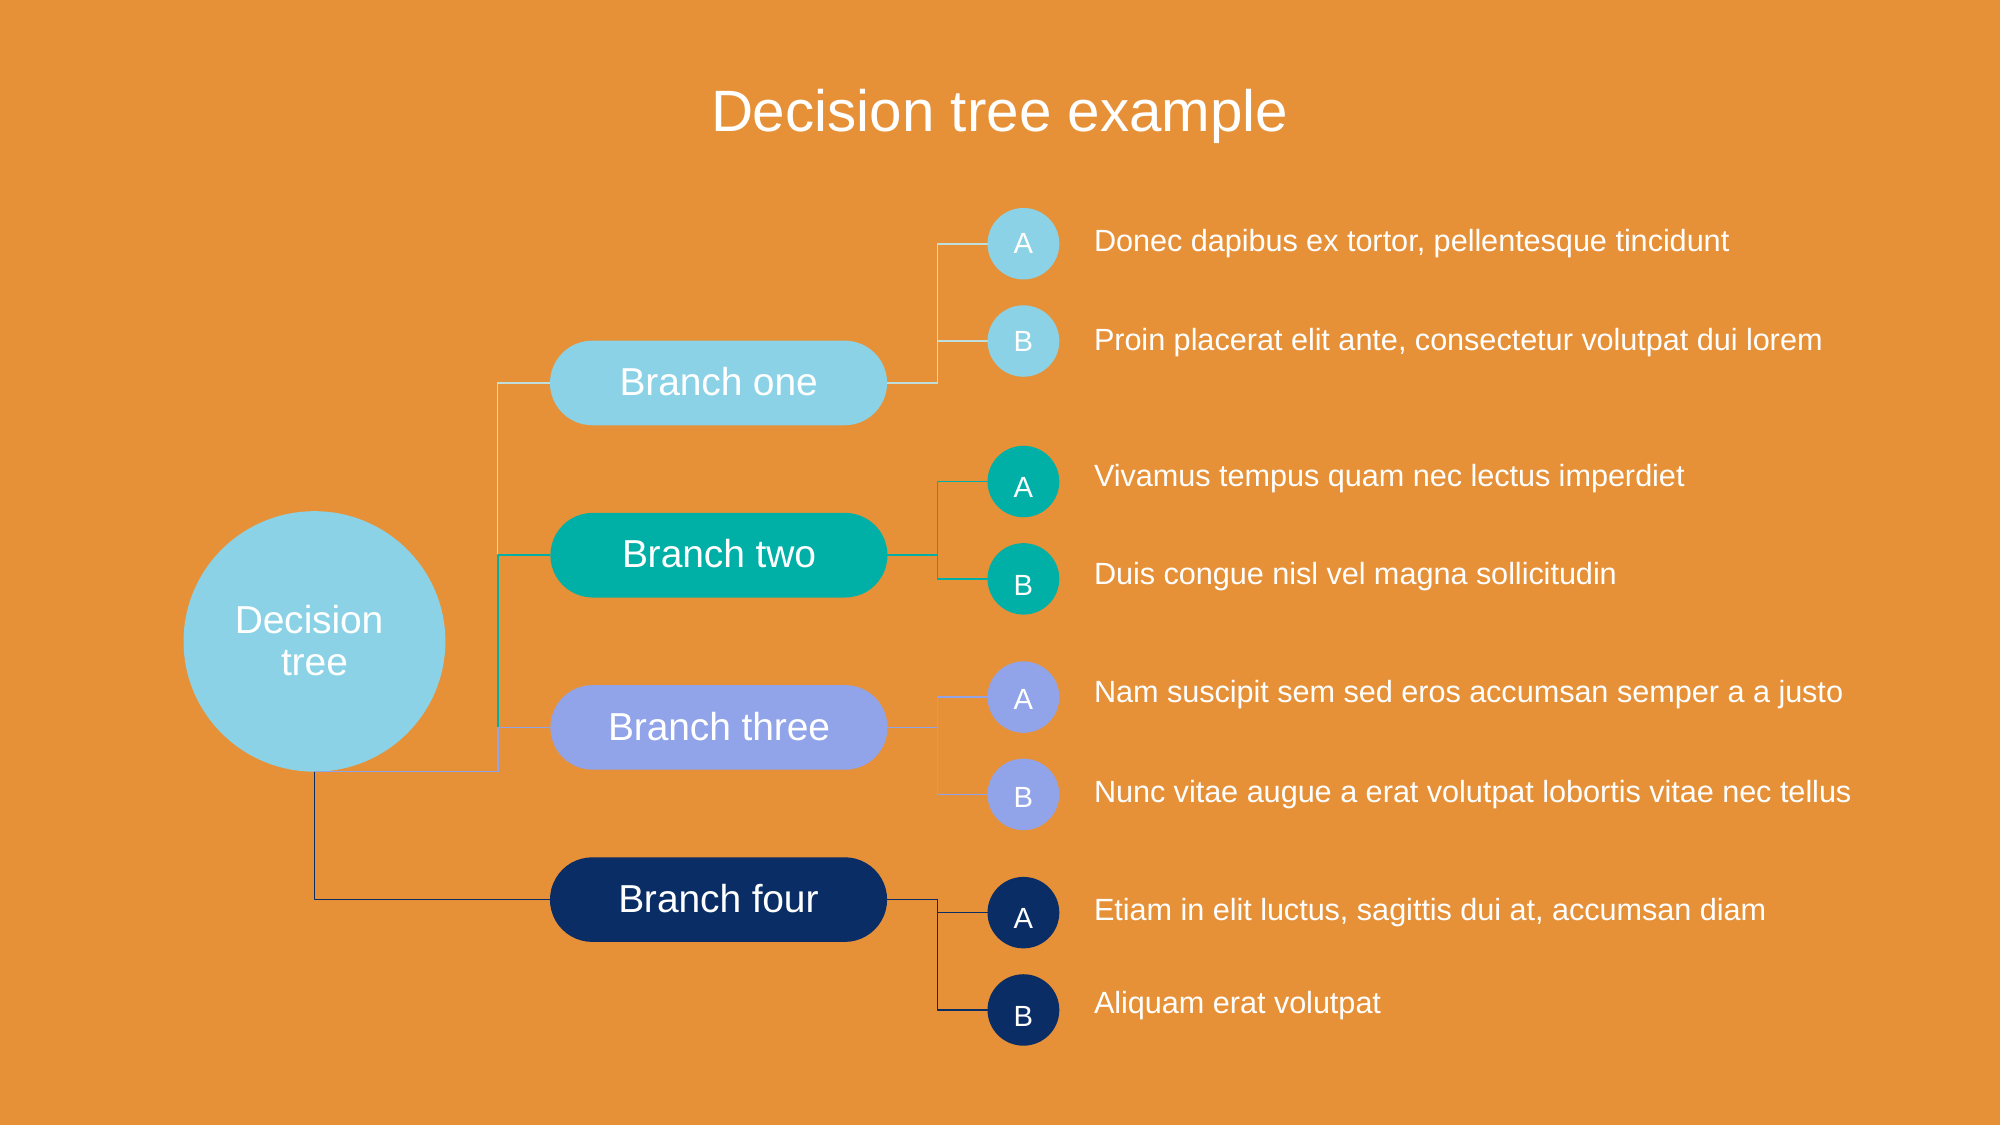

# Decision tree example

A
Donec dapibus ex tortor, pellentesque tincidunt

B
Proin placerat elit ante, consectetur volutpat dui lorem
Branch one

Vivamus tempus quam nec lectus imperdiet
A
Decision
tree
Branch two

Duis congue nisl vel magna sollicitudin
B

A
Nam suscipit sem sed eros accumsan semper a a justo
Branch three

B
Nunc vitae augue a erat volutpat lobortis vitae nec tellus
Branch four

A
Etiam in elit luctus, sagittis dui at, accumsan diam

Aliquam erat volutpat
B